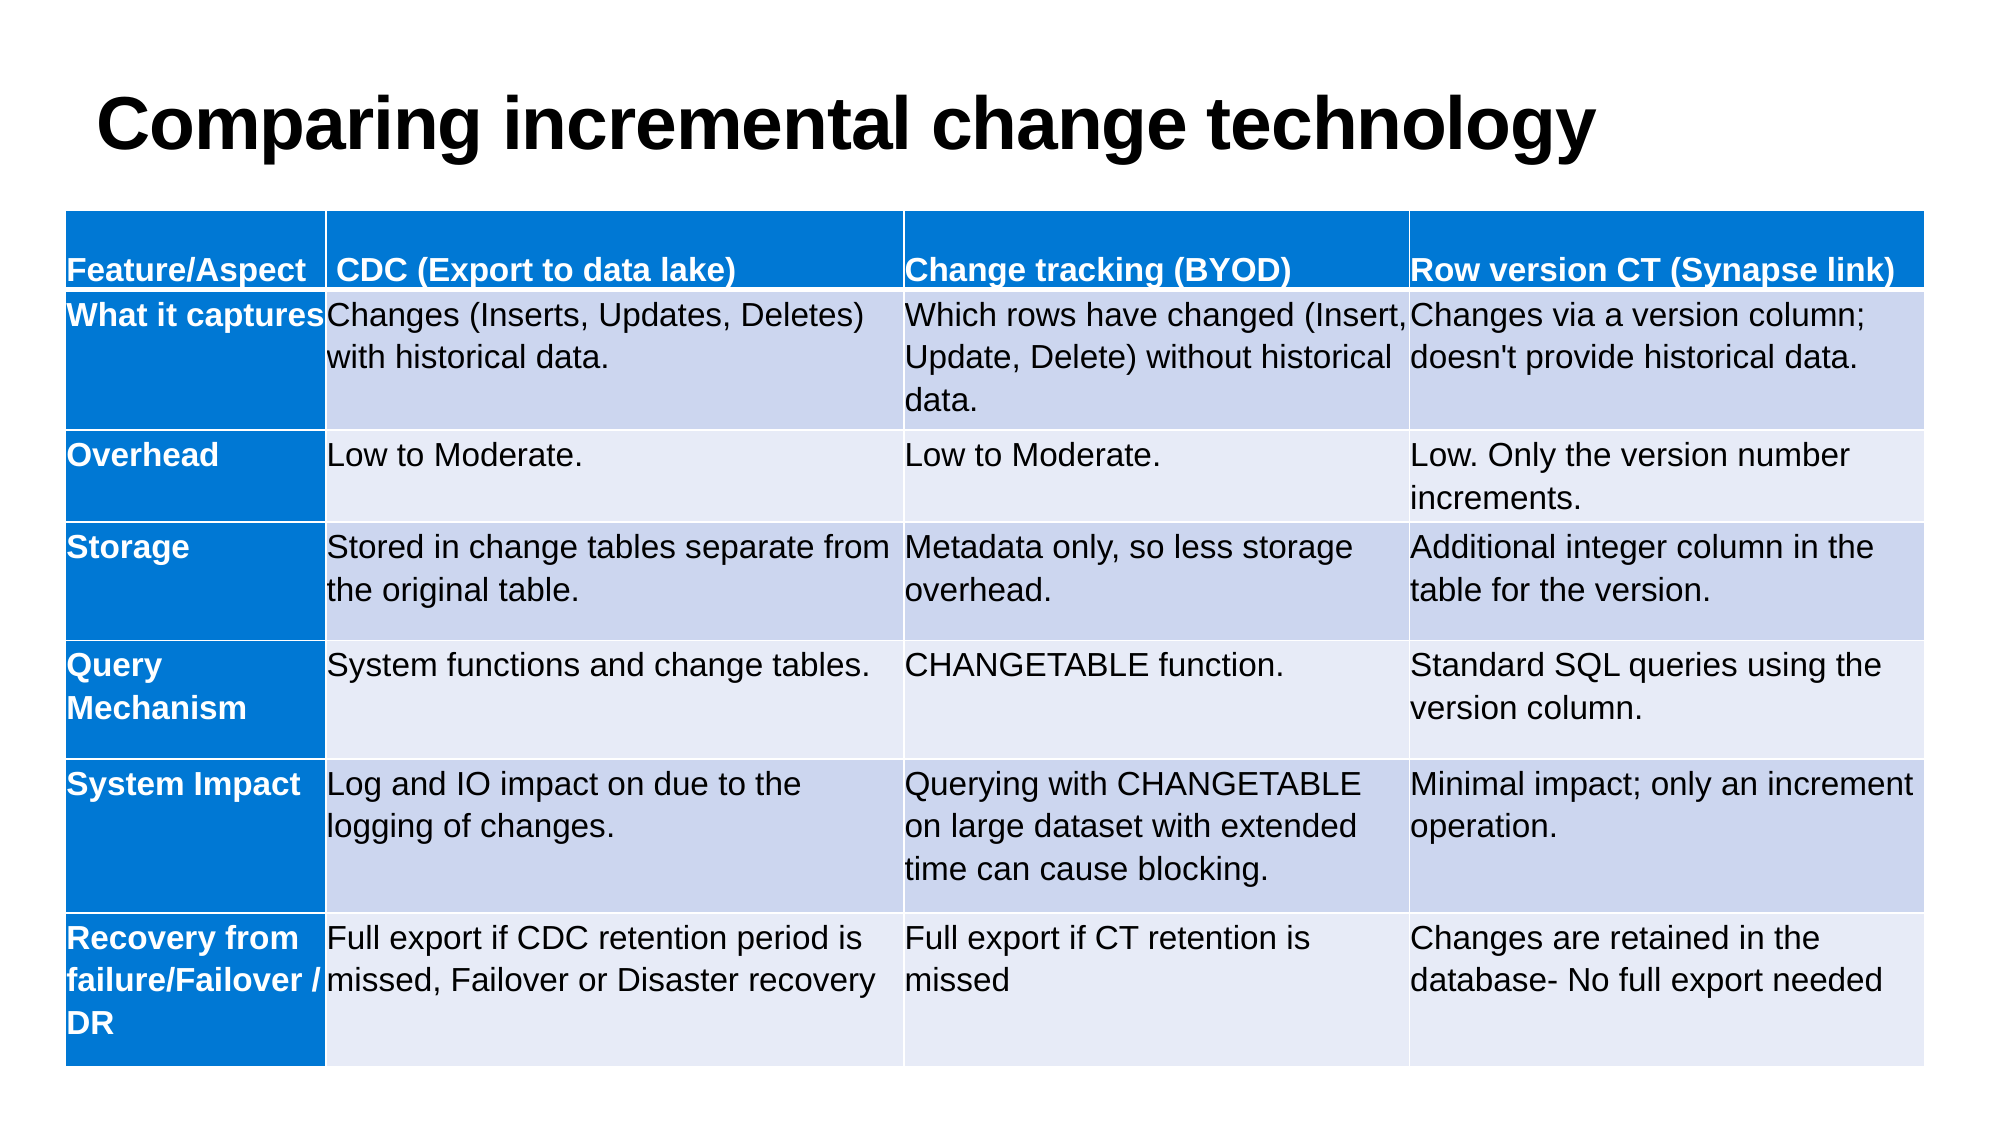

# Comparing incremental change technology
| Feature/Aspect | CDC (Export to data lake) | Change tracking (BYOD) | Row version CT (Synapse link) |
| --- | --- | --- | --- |
| What it captures | Changes (Inserts, Updates, Deletes) with historical data. | Which rows have changed (Insert, Update, Delete) without historical data. | Changes via a version column; doesn't provide historical data. |
| Overhead | Low to Moderate. | Low to Moderate. | Low. Only the version number increments. |
| Storage | Stored in change tables separate from the original table. | Metadata only, so less storage overhead. | Additional integer column in the table for the version. |
| Query Mechanism | System functions and change tables. | CHANGETABLE function. | Standard SQL queries using the version column. |
| System Impact | Log and IO impact on due to the logging of changes. | Querying with CHANGETABLE on large dataset with extended time can cause blocking. | Minimal impact; only an increment operation. |
| Recovery from failure/Failover /DR | Full export if CDC retention period is missed, Failover or Disaster recovery | Full export if CT retention is missed | Changes are retained in the database- No full export needed |